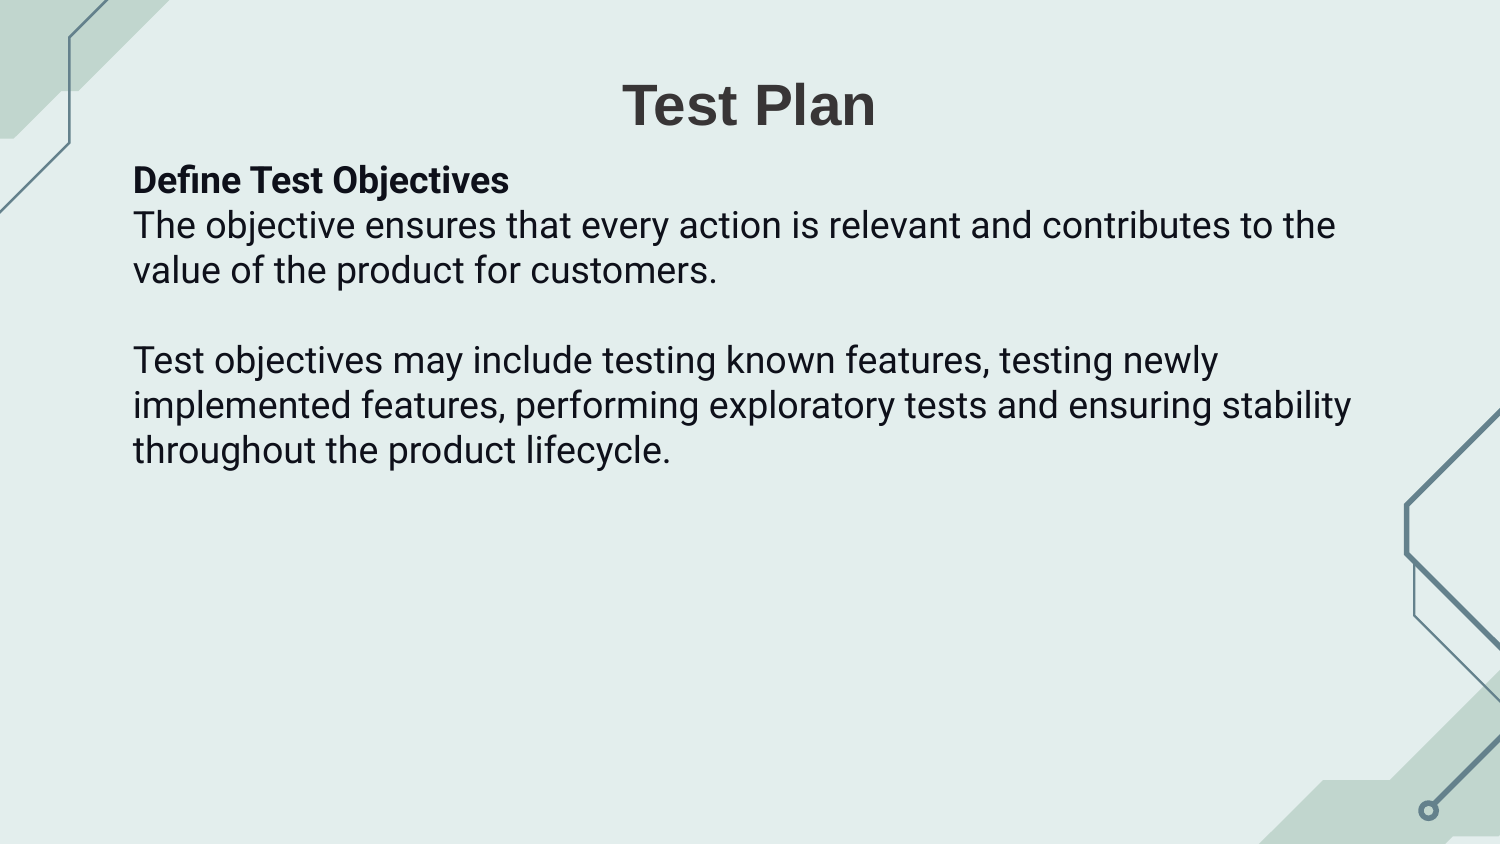

# Test Plan
Define Test Objectives
The objective ensures that every action is relevant and contributes to the value of the product for customers.

Test objectives may include testing known features, testing newly implemented features, performing exploratory tests and ensuring stability throughout the product lifecycle.